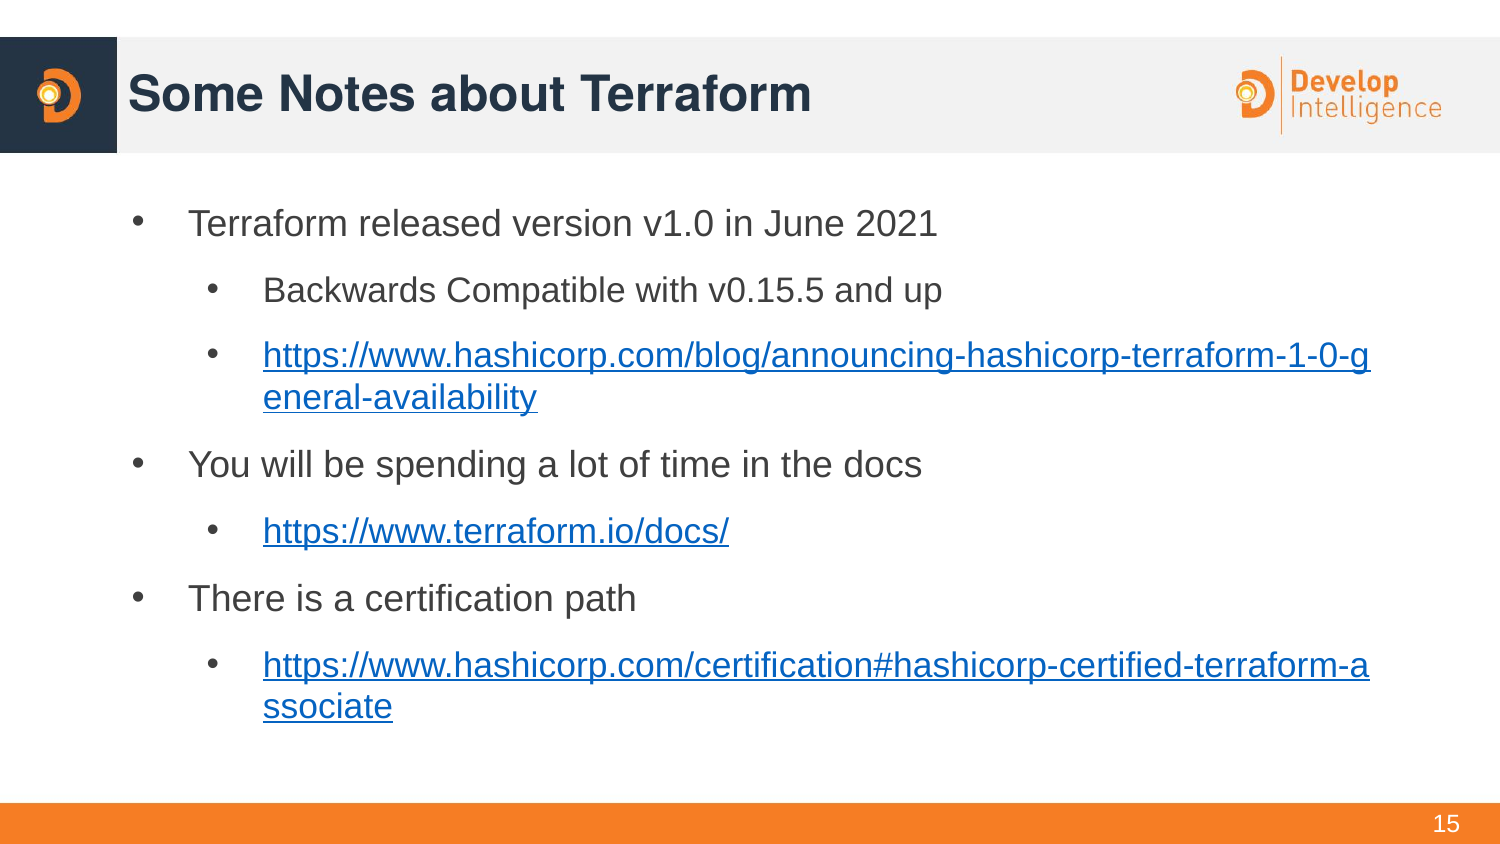

# Some Notes about Terraform
Terraform released version v1.0 in June 2021
Backwards Compatible with v0.15.5 and up
https://www.hashicorp.com/blog/announcing-hashicorp-terraform-1-0-general-availability
You will be spending a lot of time in the docs
https://www.terraform.io/docs/
There is a certification path
https://www.hashicorp.com/certification#hashicorp-certified-terraform-associate
15